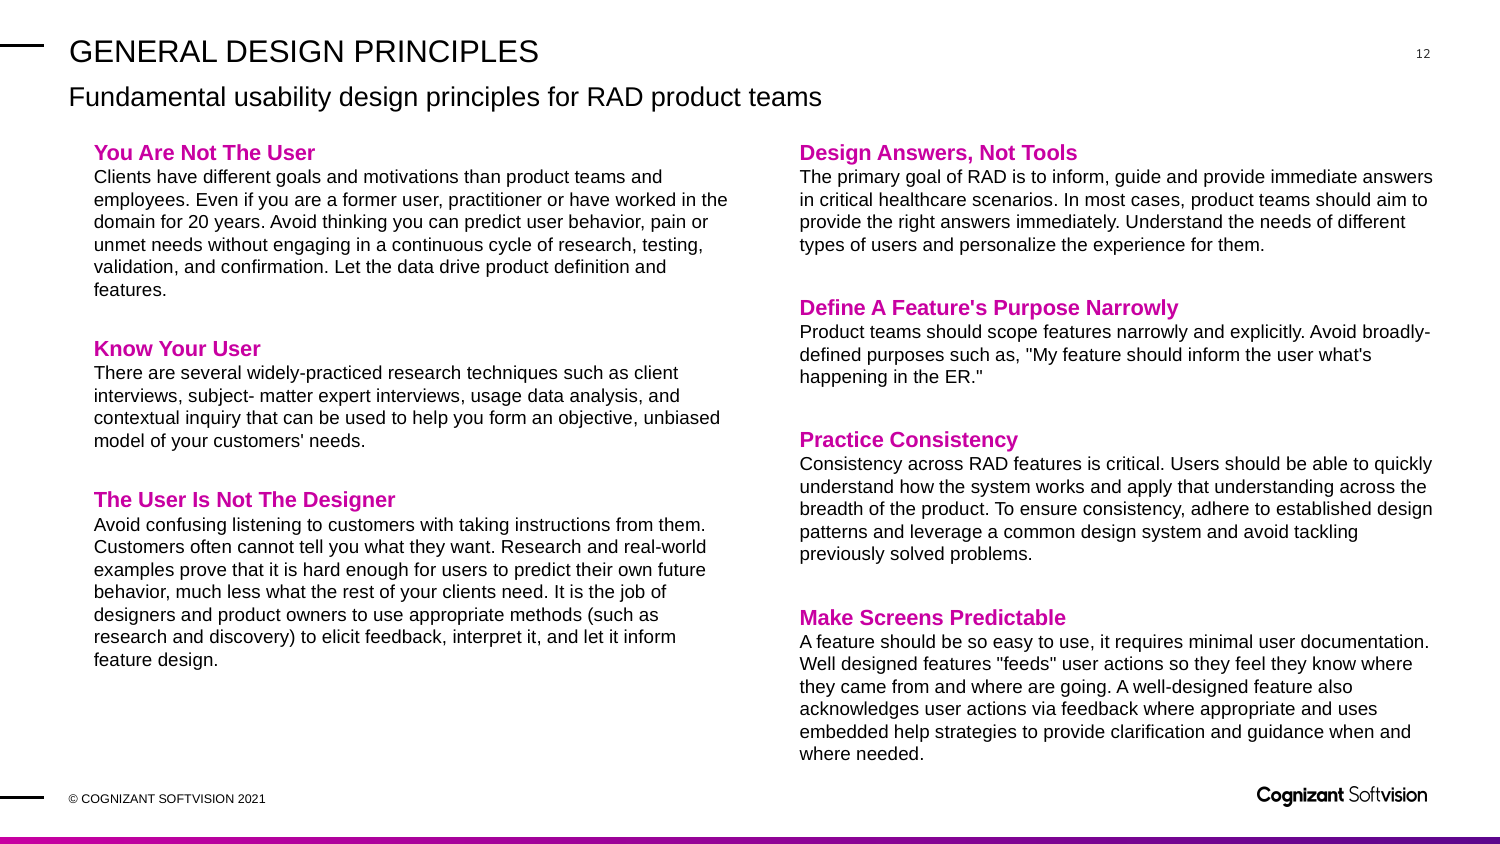

# GENERAL DESIGN PRINCIPLES
Fundamental usability design principles for RAD product teams
You Are Not The User
Clients have different goals and motivations than product teams and  employees. Even if you are a former user, practitioner or have worked in the domain for 20 years. Avoid thinking you can predict user behavior, pain or unmet needs without engaging in a continuous cycle of research, testing, validation, and confirmation. Let the data drive product definition and features.
Know Your User
There are several widely-practiced research techniques such as client interviews, subject- matter expert interviews, usage data analysis, and contextual inquiry that can be used to help you form an objective, unbiased model of your customers' needs.
The User Is Not The Designer
Avoid confusing listening to customers with taking instructions from them. Customers often cannot tell you what they want. Research and real-world examples prove that it is hard enough for users to predict their own future behavior, much less what the rest of your clients need. It is the job of designers and product owners to use appropriate methods (such as research and discovery) to elicit feedback, interpret it, and let it inform feature design.

Design Answers, Not Tools
The primary goal of RAD is to inform, guide and provide immediate answers in critical healthcare scenarios. In most cases, product teams should aim to provide the right answers immediately. Understand the needs of different types of users and personalize the experience for them.
Define A Feature's Purpose Narrowly
Product teams should scope features narrowly and explicitly. Avoid broadly-defined purposes such as, "My feature should inform the user what's happening in the ER."
Practice Consistency
Consistency across RAD features is critical. Users should be able to quickly understand how the system works and apply that understanding across the breadth of the product. To ensure consistency, adhere to established design patterns and leverage a common design system and avoid tackling previously solved problems.
Make Screens Predictable
A feature should be so easy to use, it requires minimal user documentation. Well designed features "feeds" user actions so they feel they know where they came from and where are going. A well-designed feature also acknowledges user actions via feedback where appropriate and uses embedded help strategies to provide clarification and guidance when and where needed.